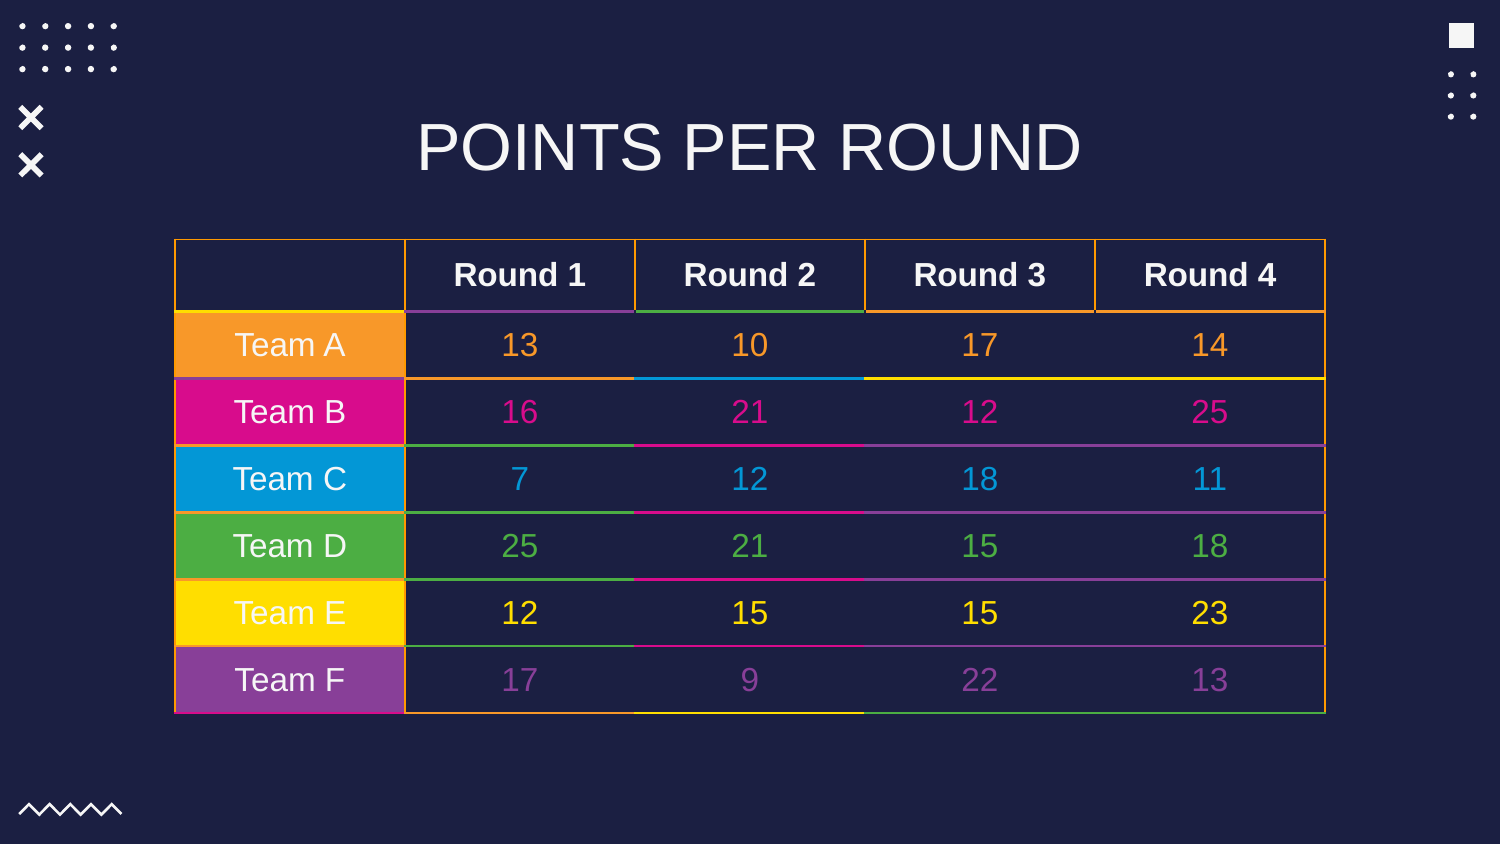

# POINTS PER ROUND
|  | Round 1 | Round 2 | Round 3 | Round 4 |
| --- | --- | --- | --- | --- |
| Team A | 13 | 10 | 17 | 14 |
| Team B | 16 | 21 | 12 | 25 |
| Team C | 7 | 12 | 18 | 11 |
| Team D | 25 | 21 | 15 | 18 |
| Team E | 12 | 15 | 15 | 23 |
| Team F | 17 | 9 | 22 | 13 |